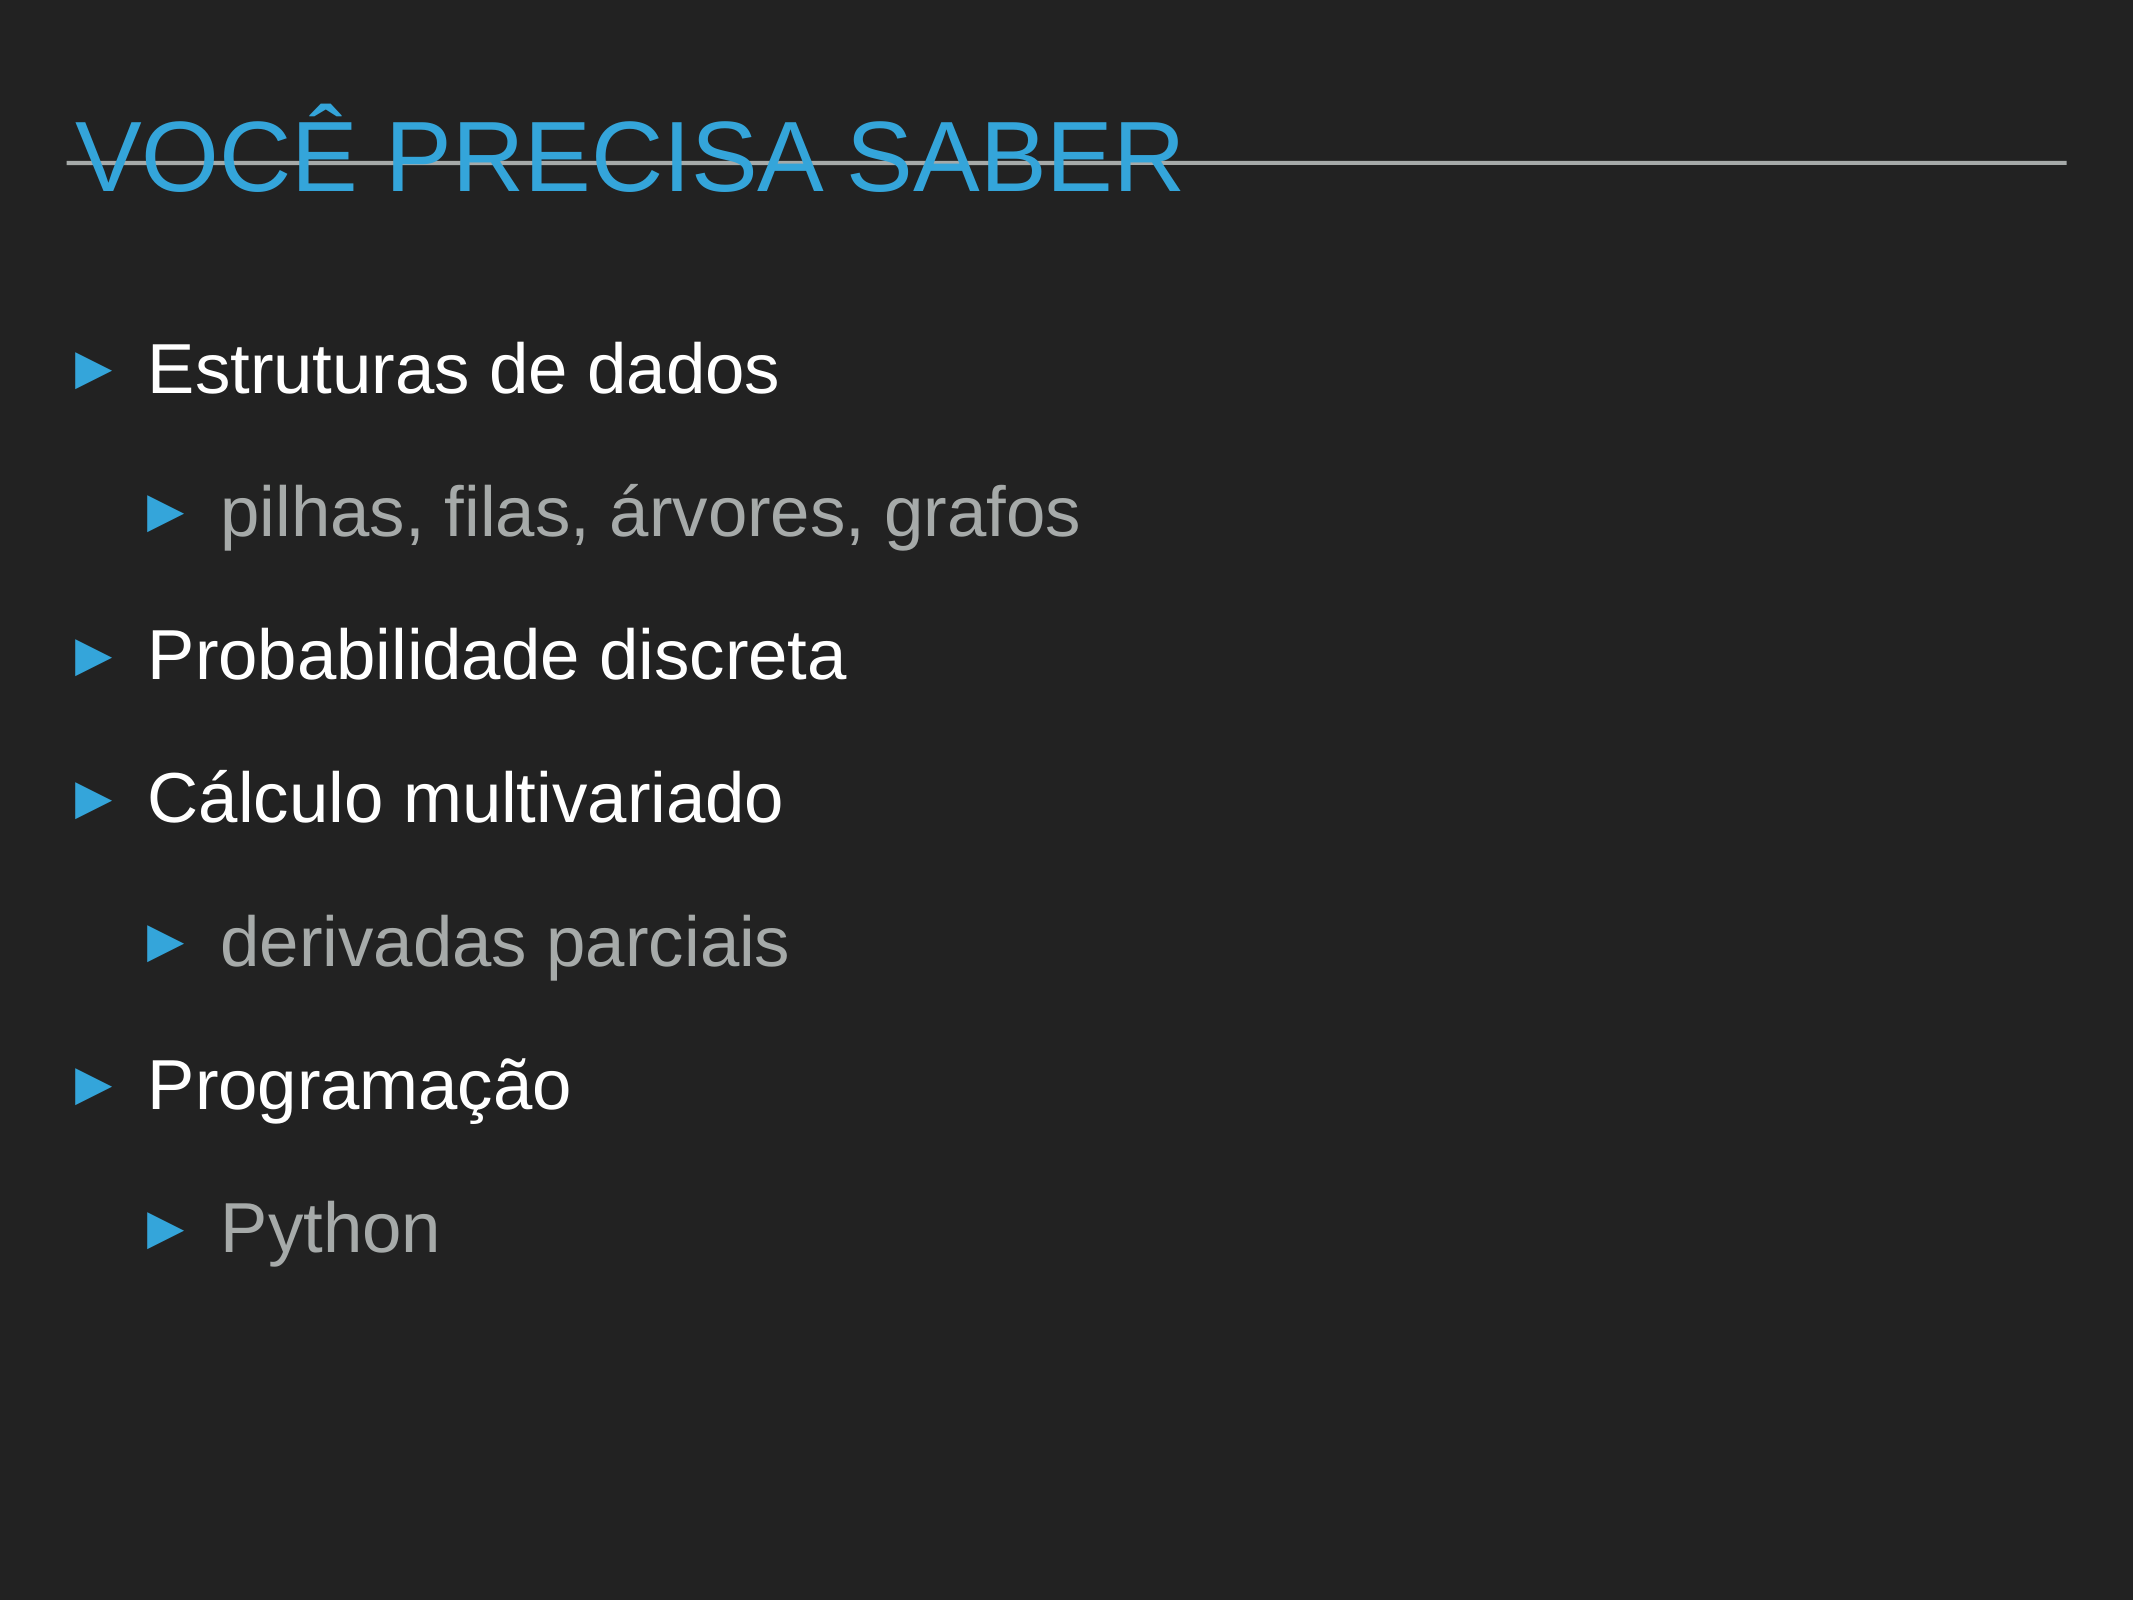

você precisa saber
Estruturas de dados
pilhas, filas, árvores, grafos
Probabilidade discreta
Cálculo multivariado
derivadas parciais
Programação
Python